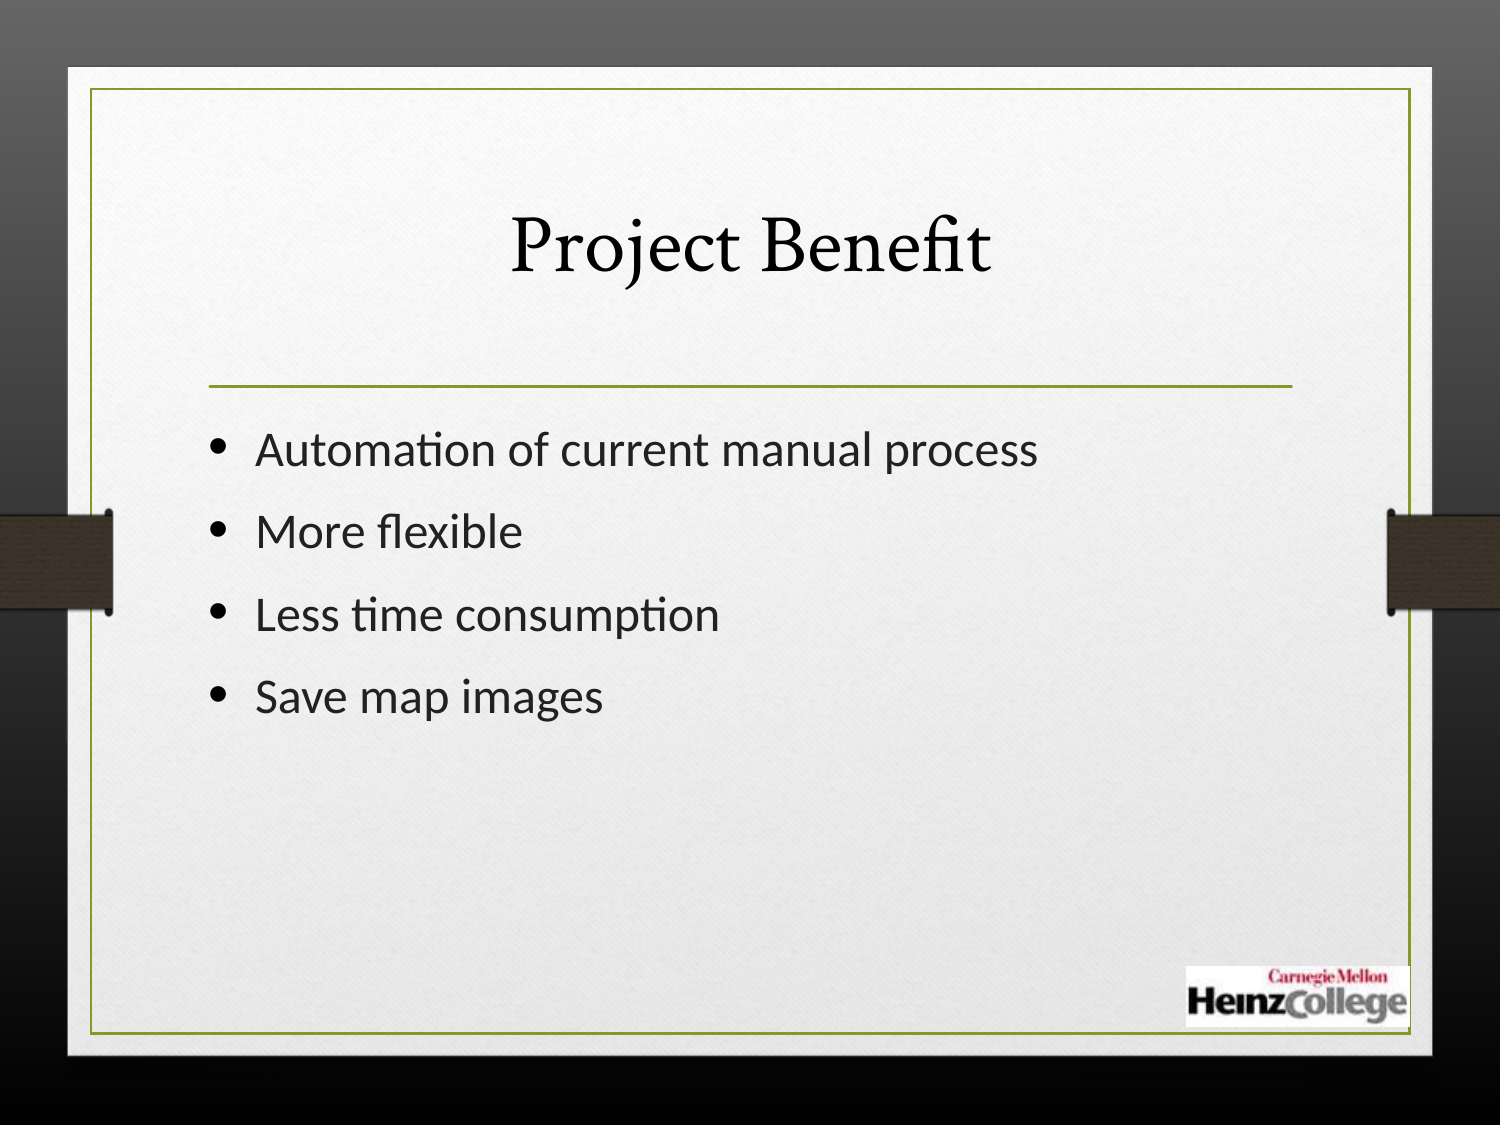

# Project Benefit
Automation of current manual process
More flexible
Less time consumption
Save map images